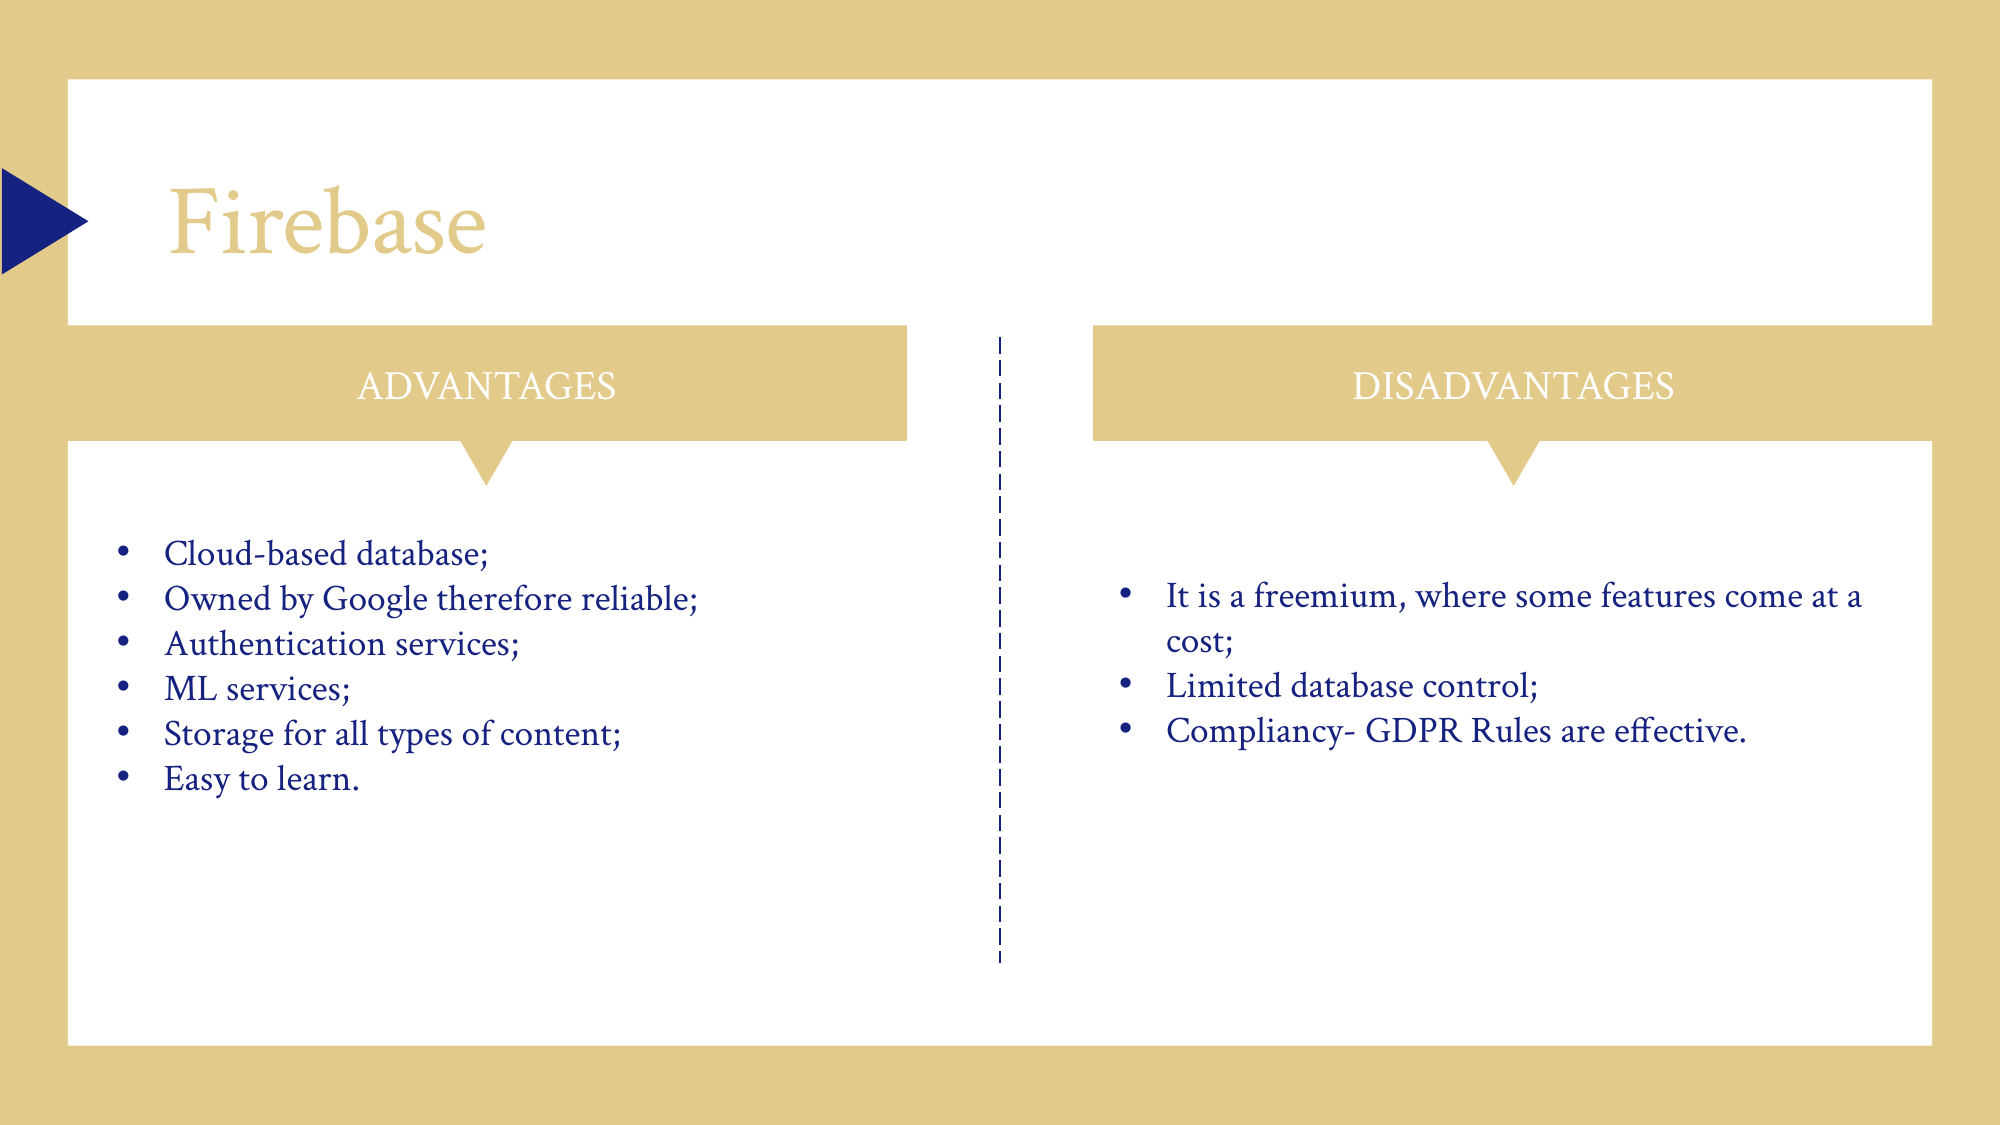

# Firebase
Advantages
Disadvantages
Cloud-based database;
Owned by Google therefore reliable;
Authentication services;
ML services;
Storage for all types of content;
Easy to learn.

It is a freemium, where some features come at a cost;
Limited database control;
Compliancy- GDPR Rules are effective.